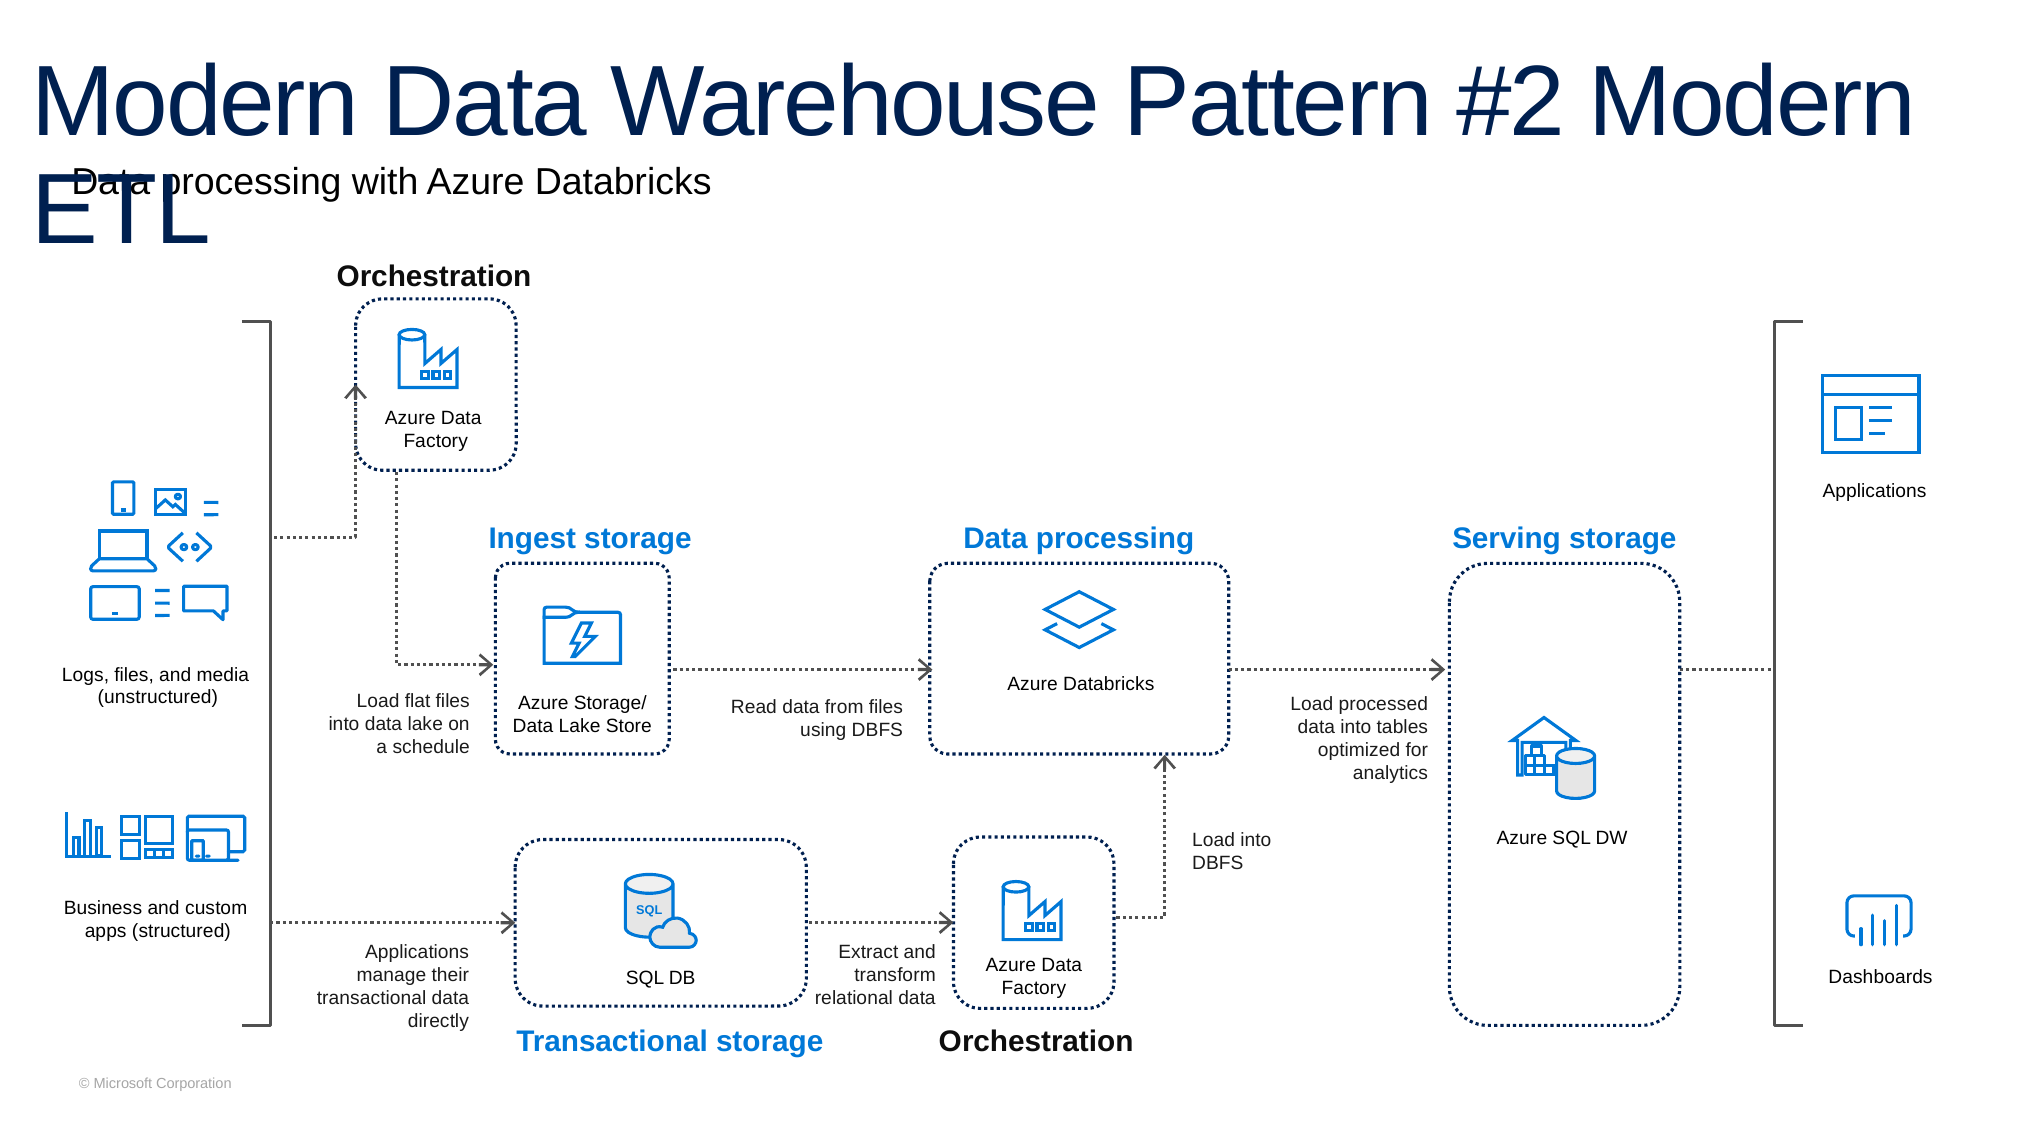

# Modern Data Warehouse Pattern #2 Modern ETL
Data processing with Azure Databricks
Orchestration

Azure Data
Factory
Applications

  Ingest storage
Data processing
Serving storage

Logs, files, and media
(unstructured)
Azure Databricks
Load flat files
into data lake on a schedule
Azure Storage/
Data Lake Store
Load processed data into tables optimized for analytics
Read data from files using DBFS

Load into DBFS
Azure SQL DW

SQL

Business and custom
apps (structured)

Applications manage their transactional data directly
Extract and transform relational data
Azure Data
Factory
Dashboards
SQL DB
 Transactional storage
 Orchestration